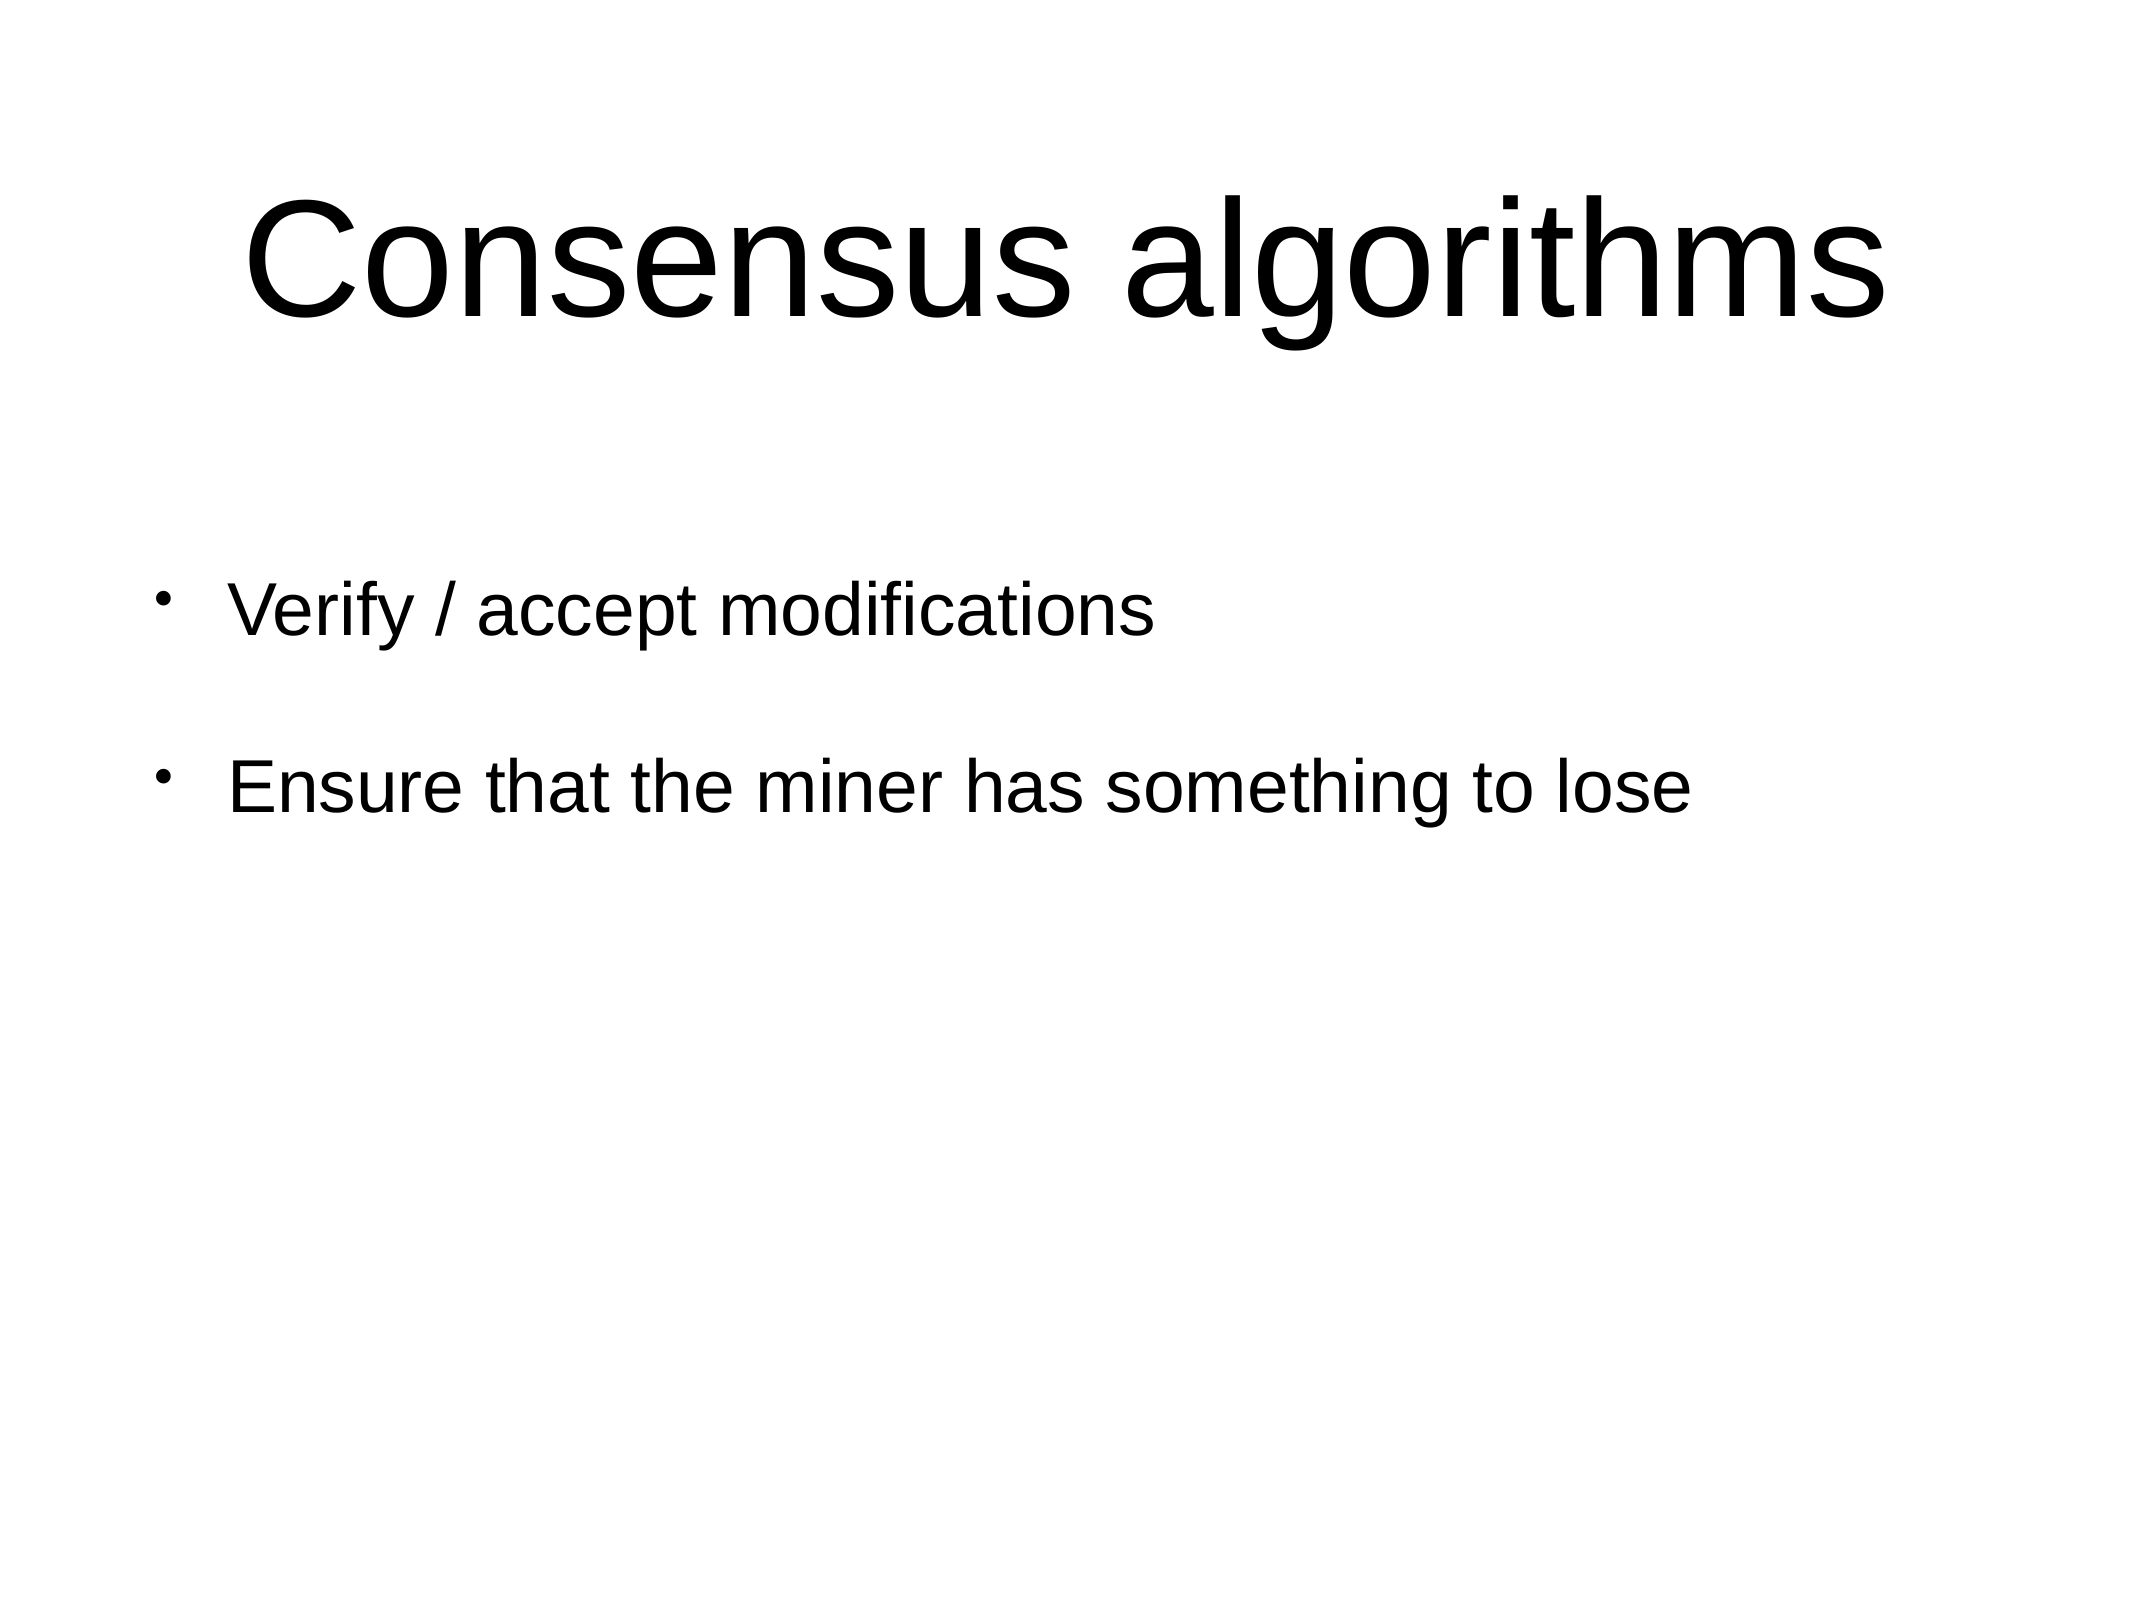

33
# Consensus algorithms
Verify / accept modifications
Ensure that the miner has something to lose